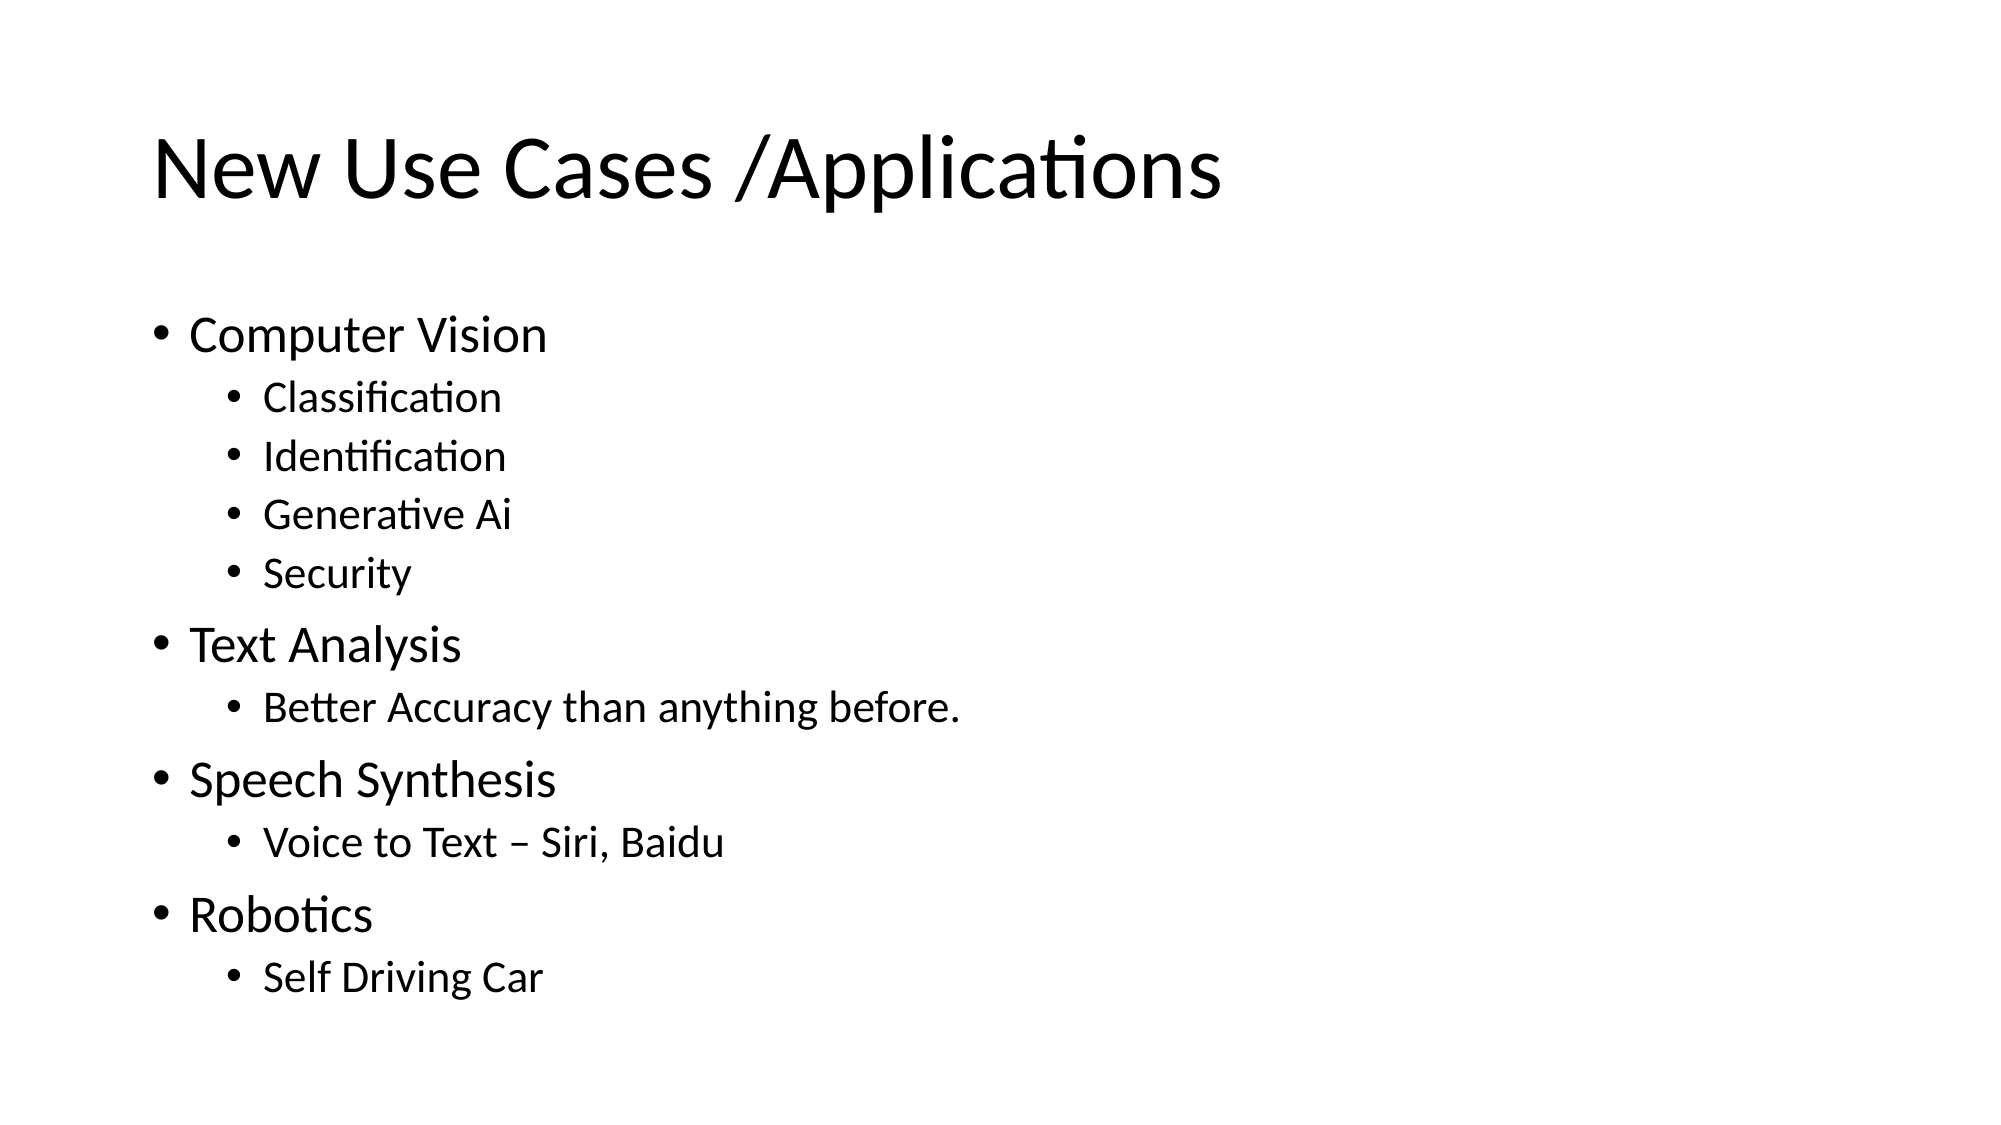

# New Use Cases /Applications
Computer Vision
Classification
Identification
Generative Ai
Security
Text Analysis
Better Accuracy than anything before.
Speech Synthesis
Voice to Text – Siri, Baidu
Robotics
Self Driving Car